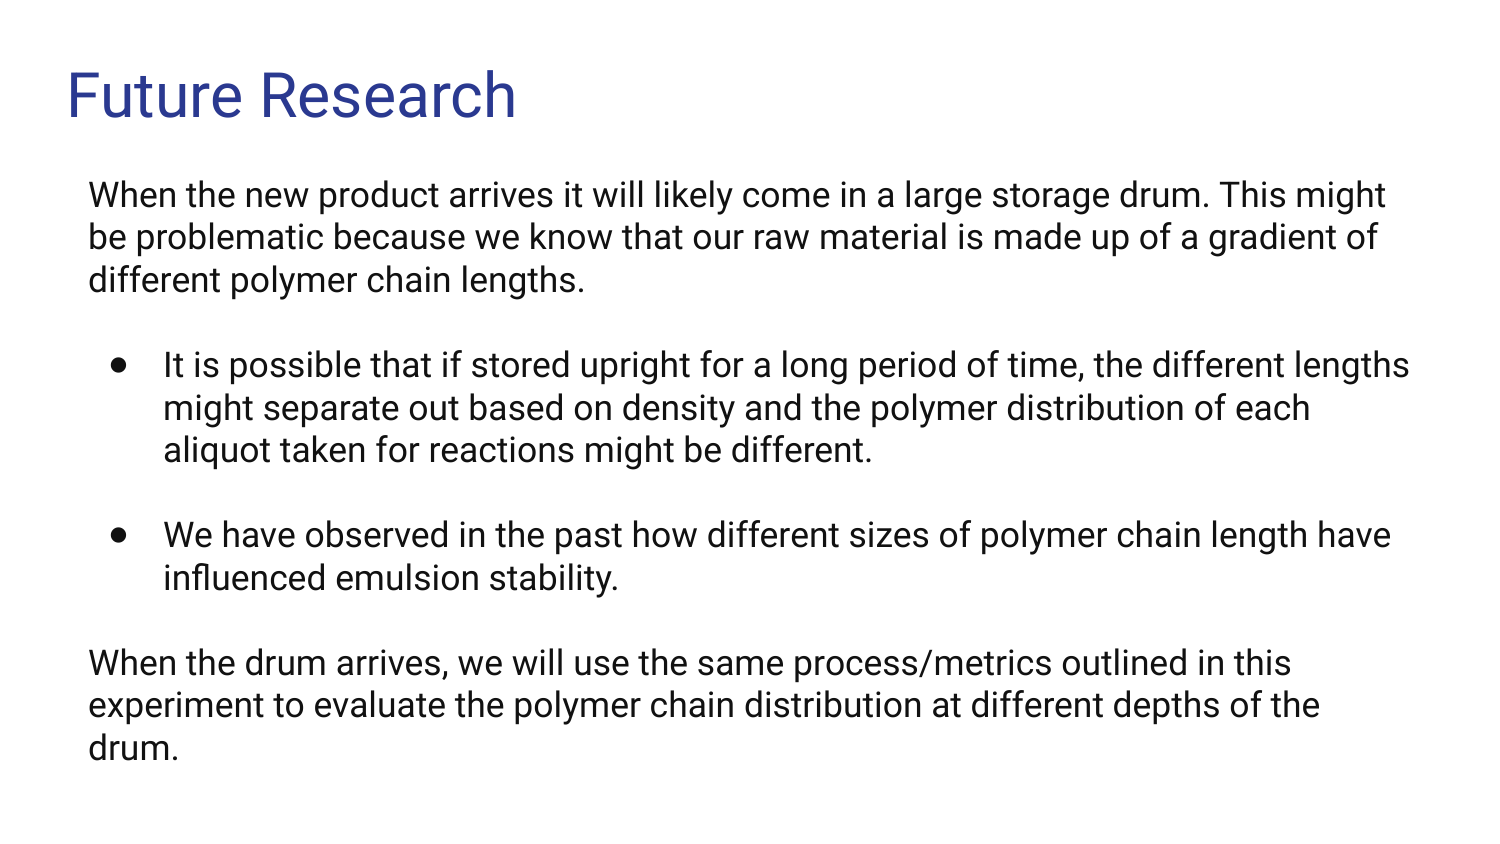

# Future Research
When the new product arrives it will likely come in a large storage drum. This might be problematic because we know that our raw material is made up of a gradient of different polymer chain lengths.

It is possible that if stored upright for a long period of time, the different lengths might separate out based on density and the polymer distribution of each aliquot taken for reactions might be different.

We have observed in the past how different sizes of polymer chain length have influenced emulsion stability.

When the drum arrives, we will use the same process/metrics outlined in this experiment to evaluate the polymer chain distribution at different depths of the drum.